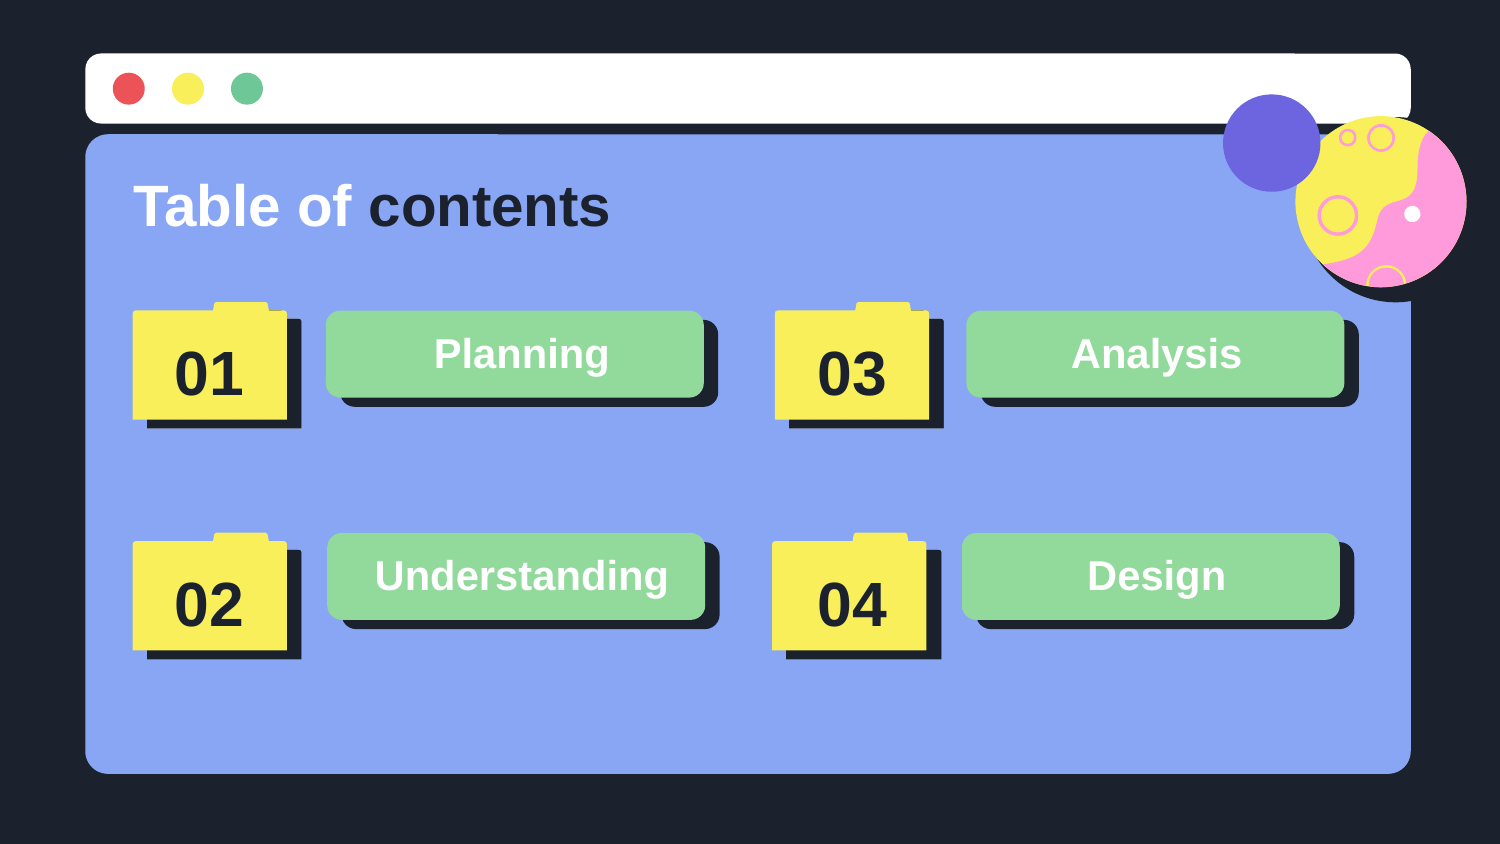

Table of contents

01
03
# Planning
Analysis

Design
 Understanding
04
02